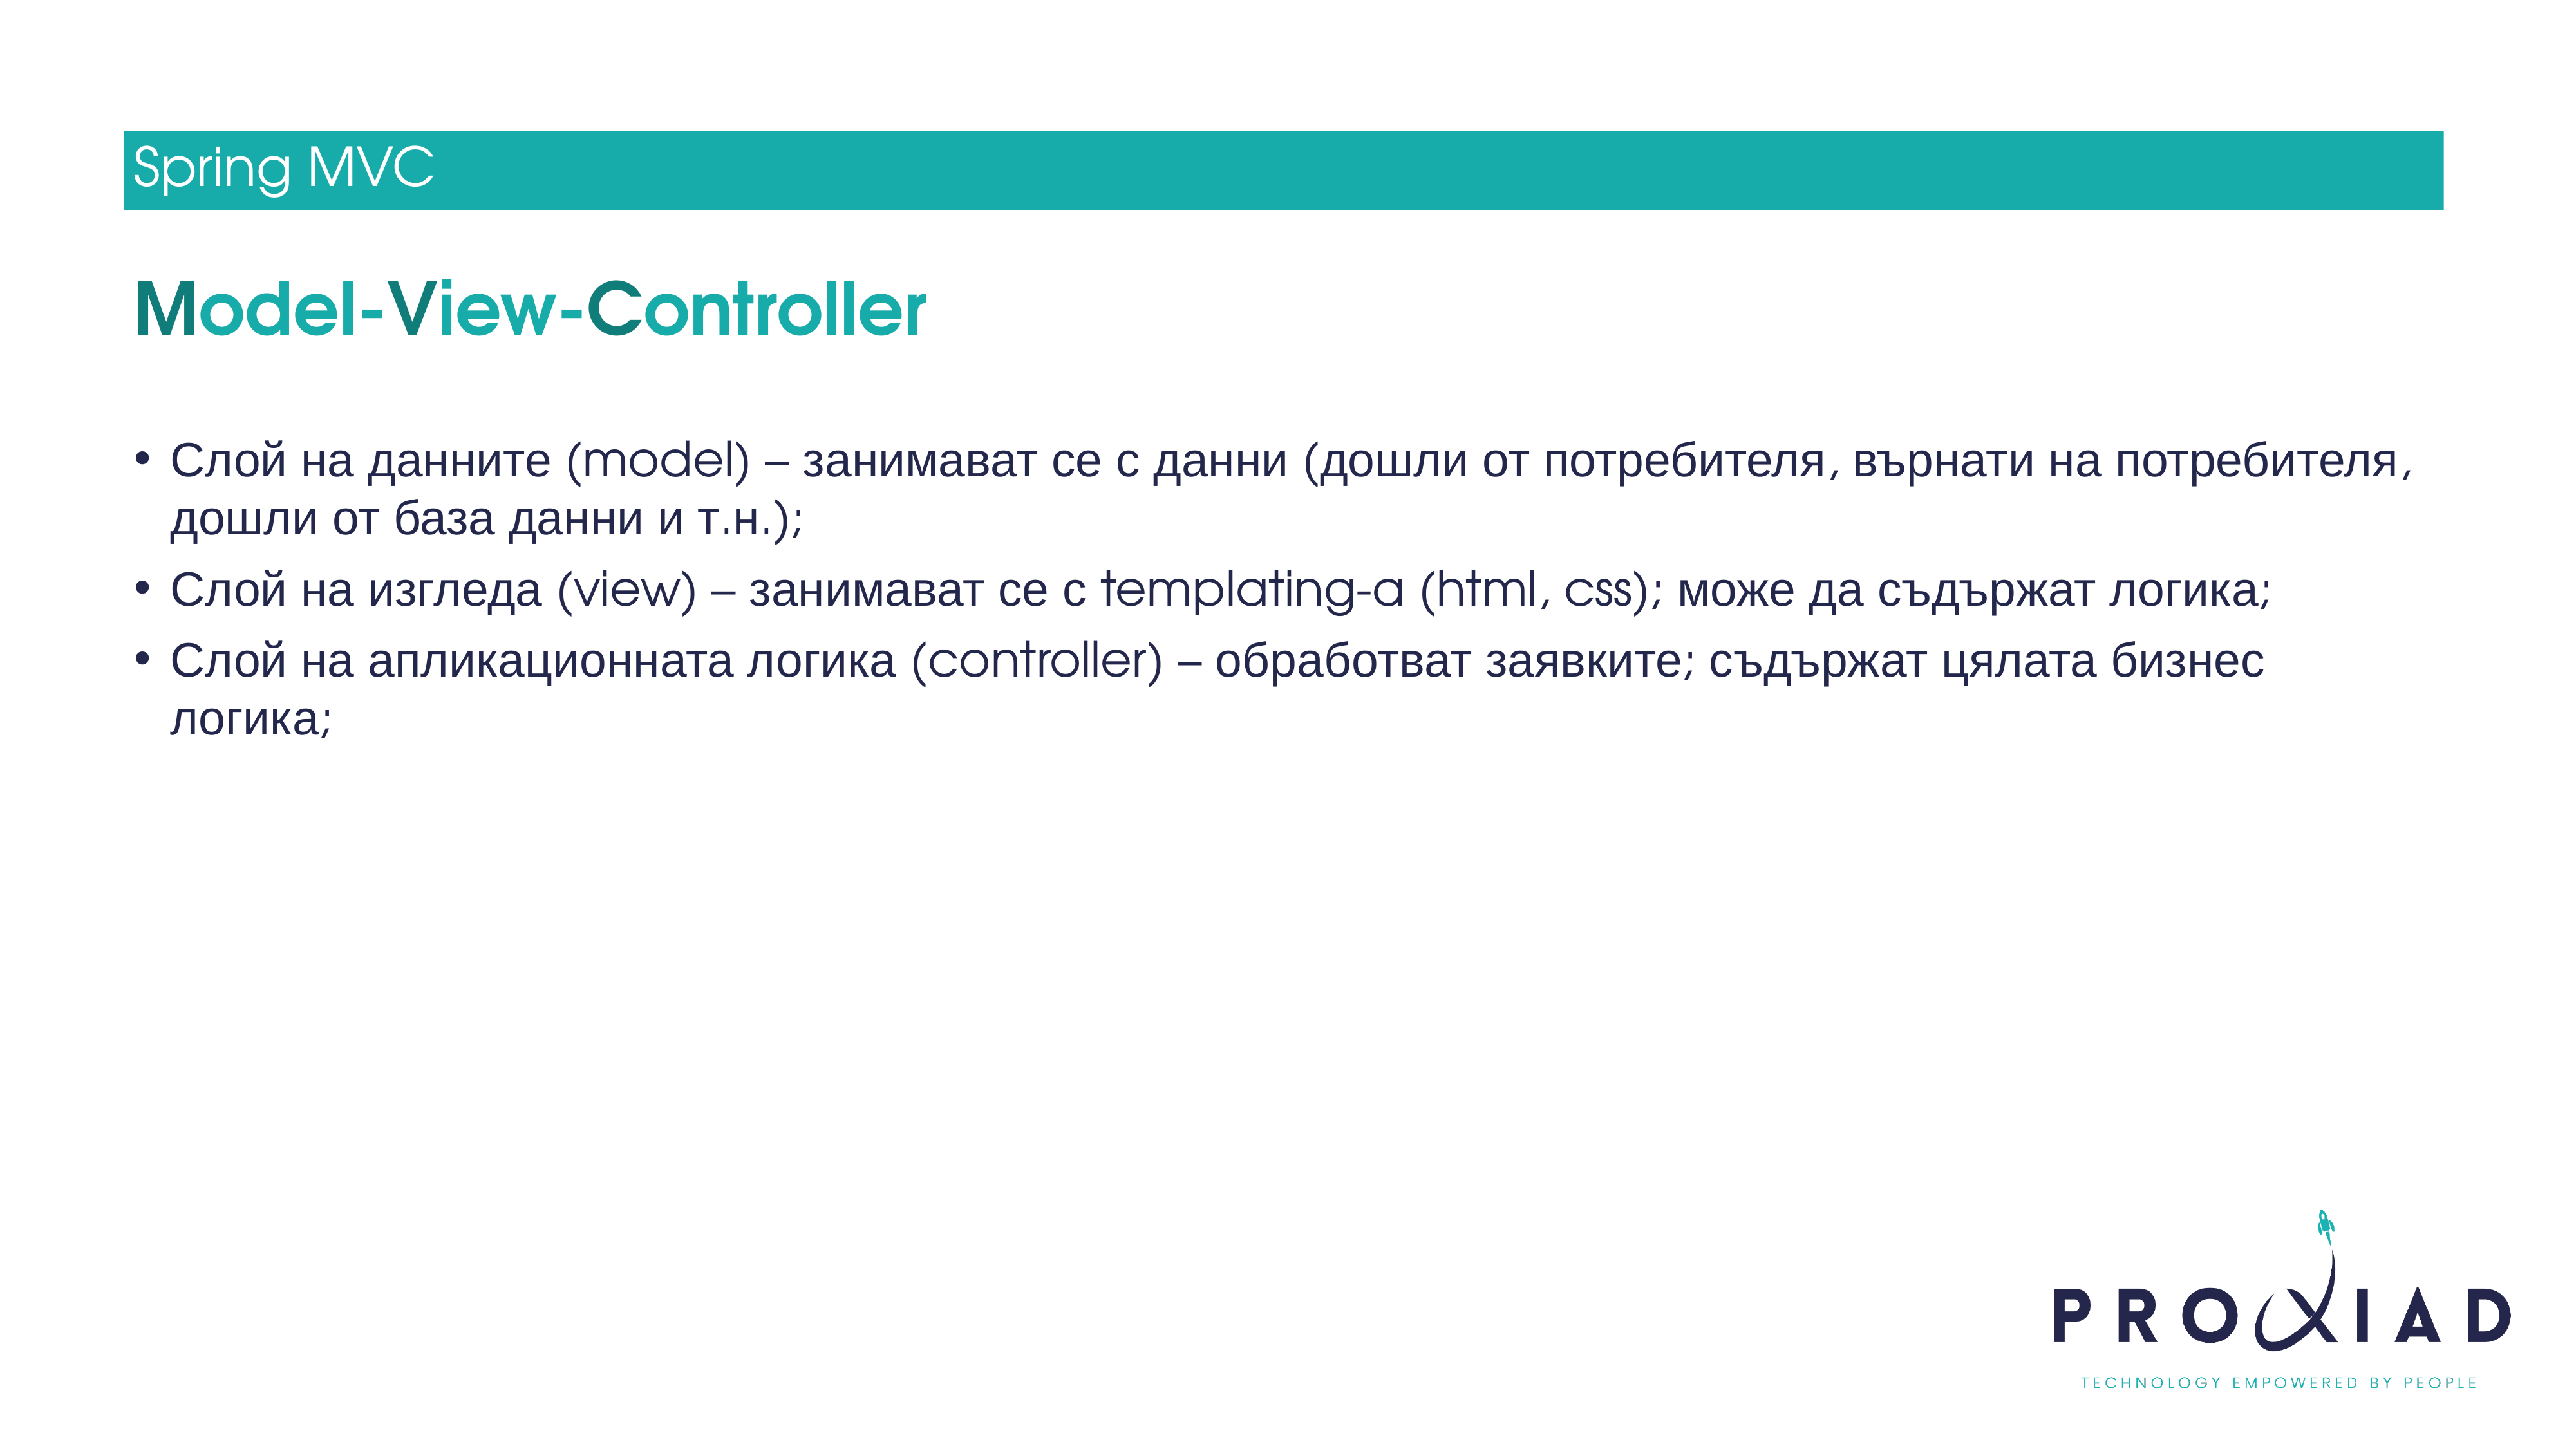

Spring MVC
Model-View-Controller
Слой на данните (model) – занимават се с данни (дошли от потребителя, върнати на потребителя, дошли от база данни и т.н.);
Слой на изгледа (view) – занимават се с templating-a (html, css); може да съдържат логика;
Слой на апликационната логика (controller) – обработват заявките; съдържат цялата бизнес логика;